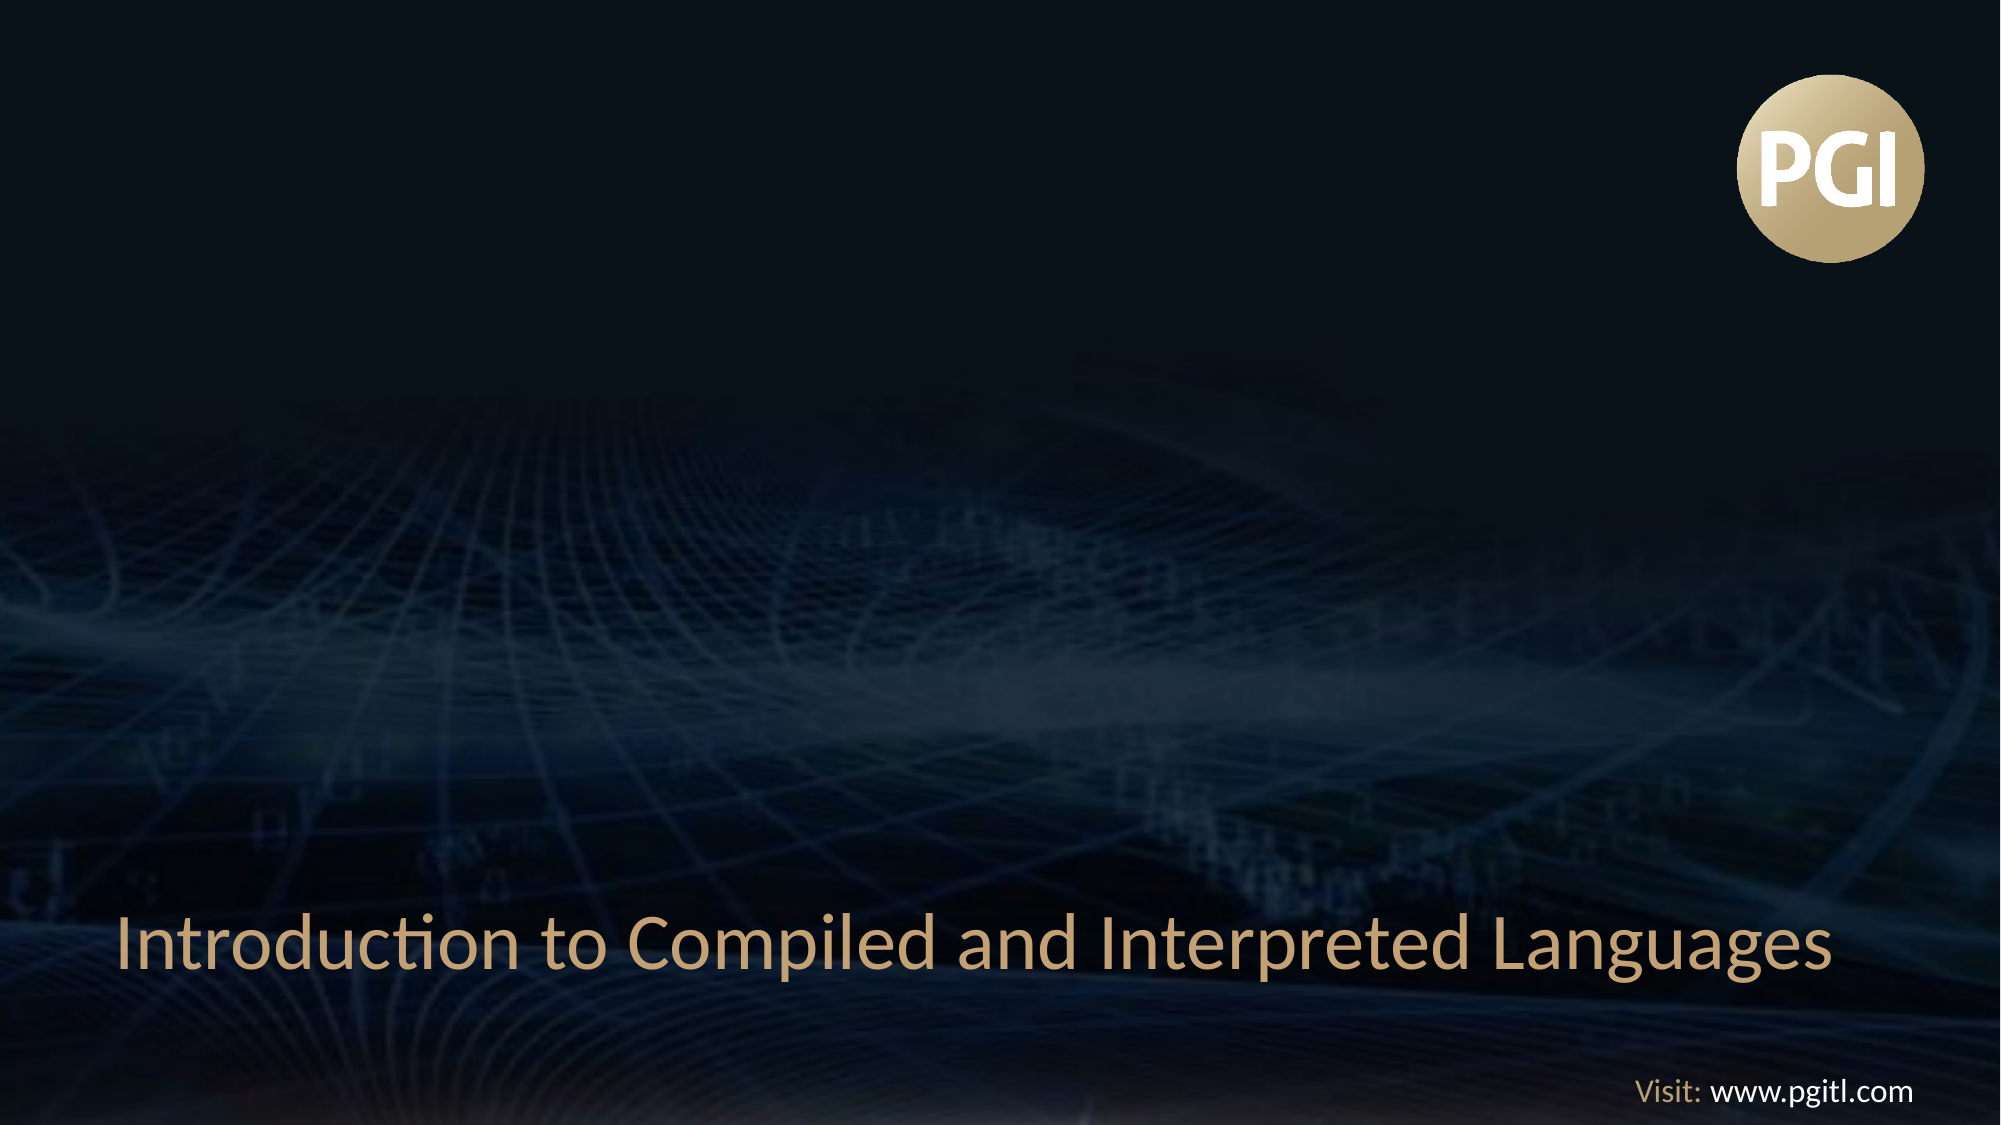

# Introduction to Compiled and Interpreted Languages